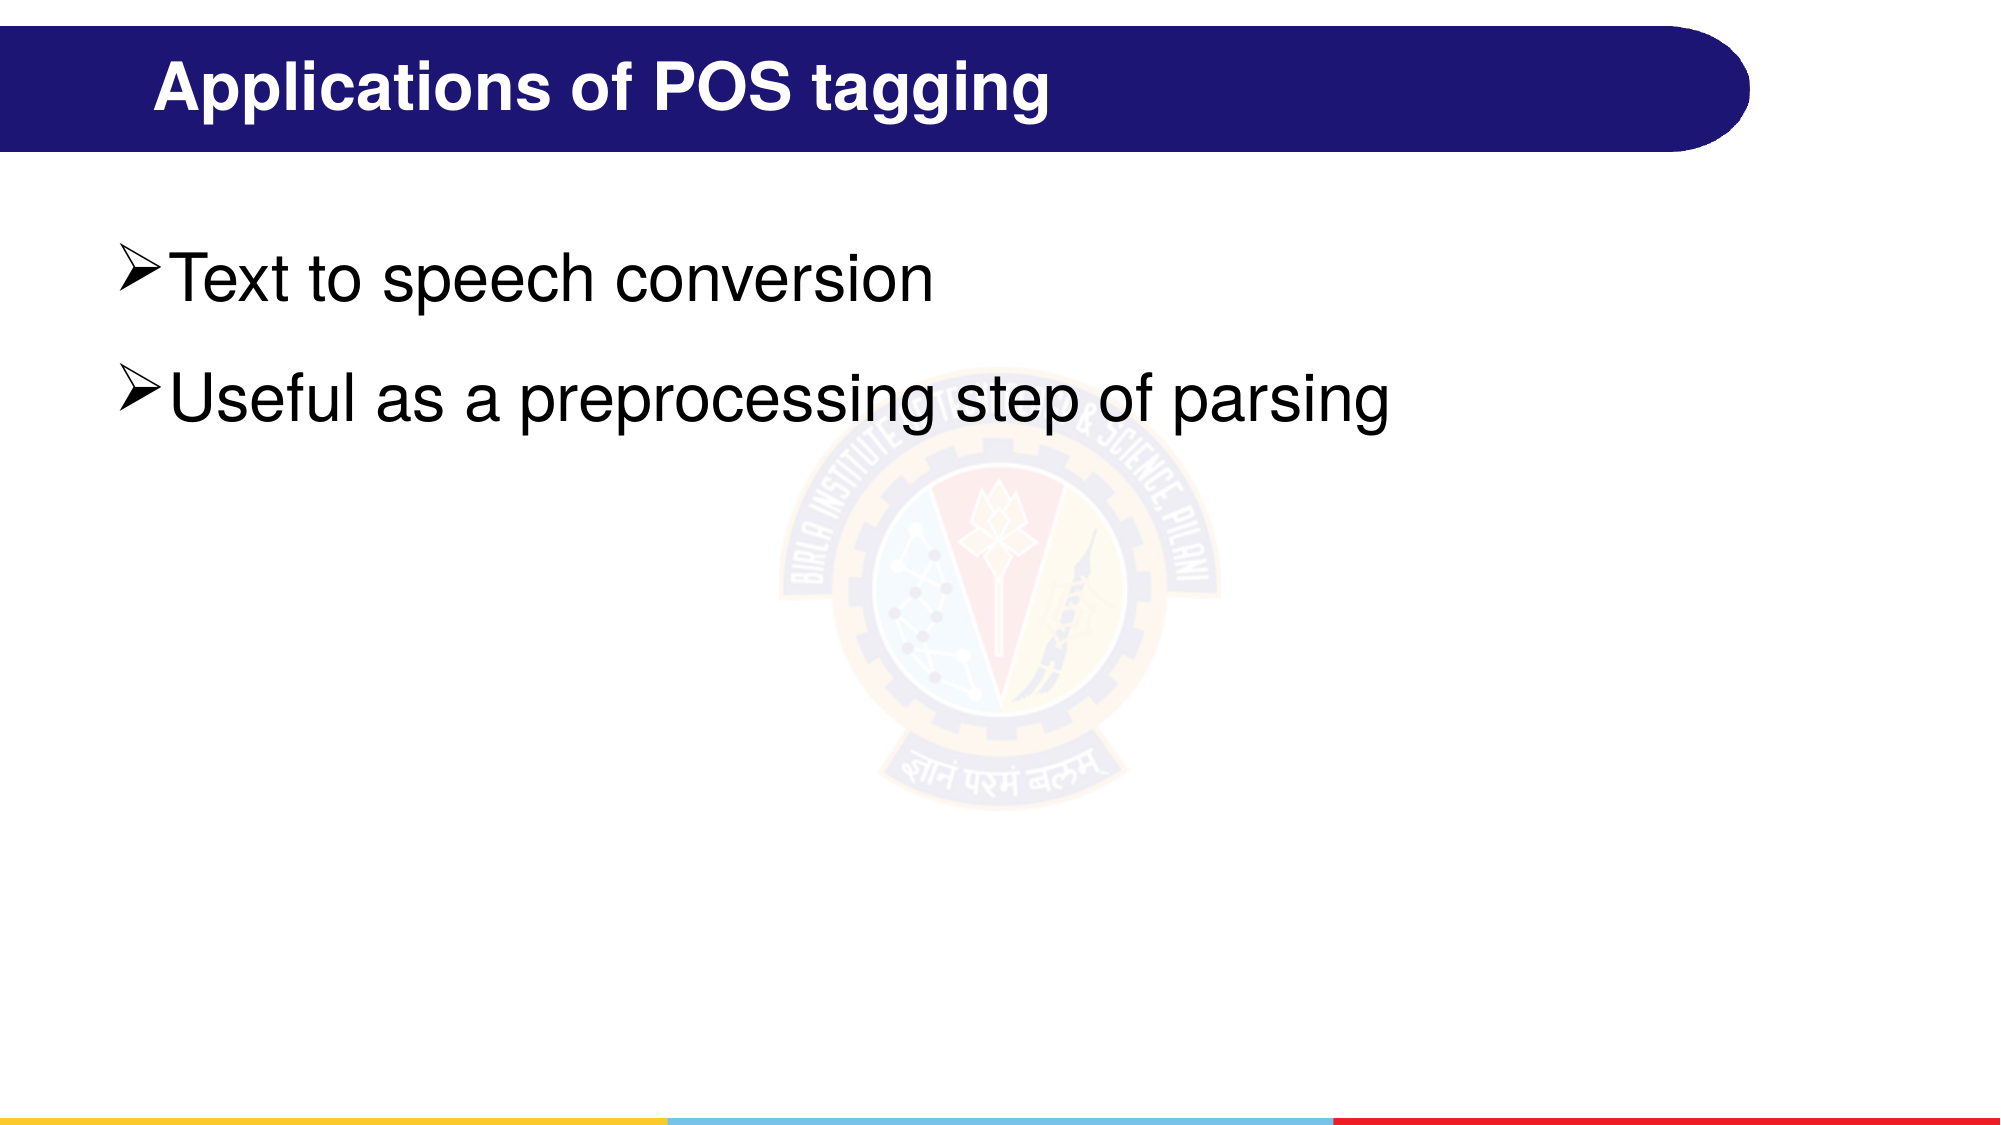

# Applications of POS tagging
Text to speech conversion
Useful as a preprocessing step of parsing